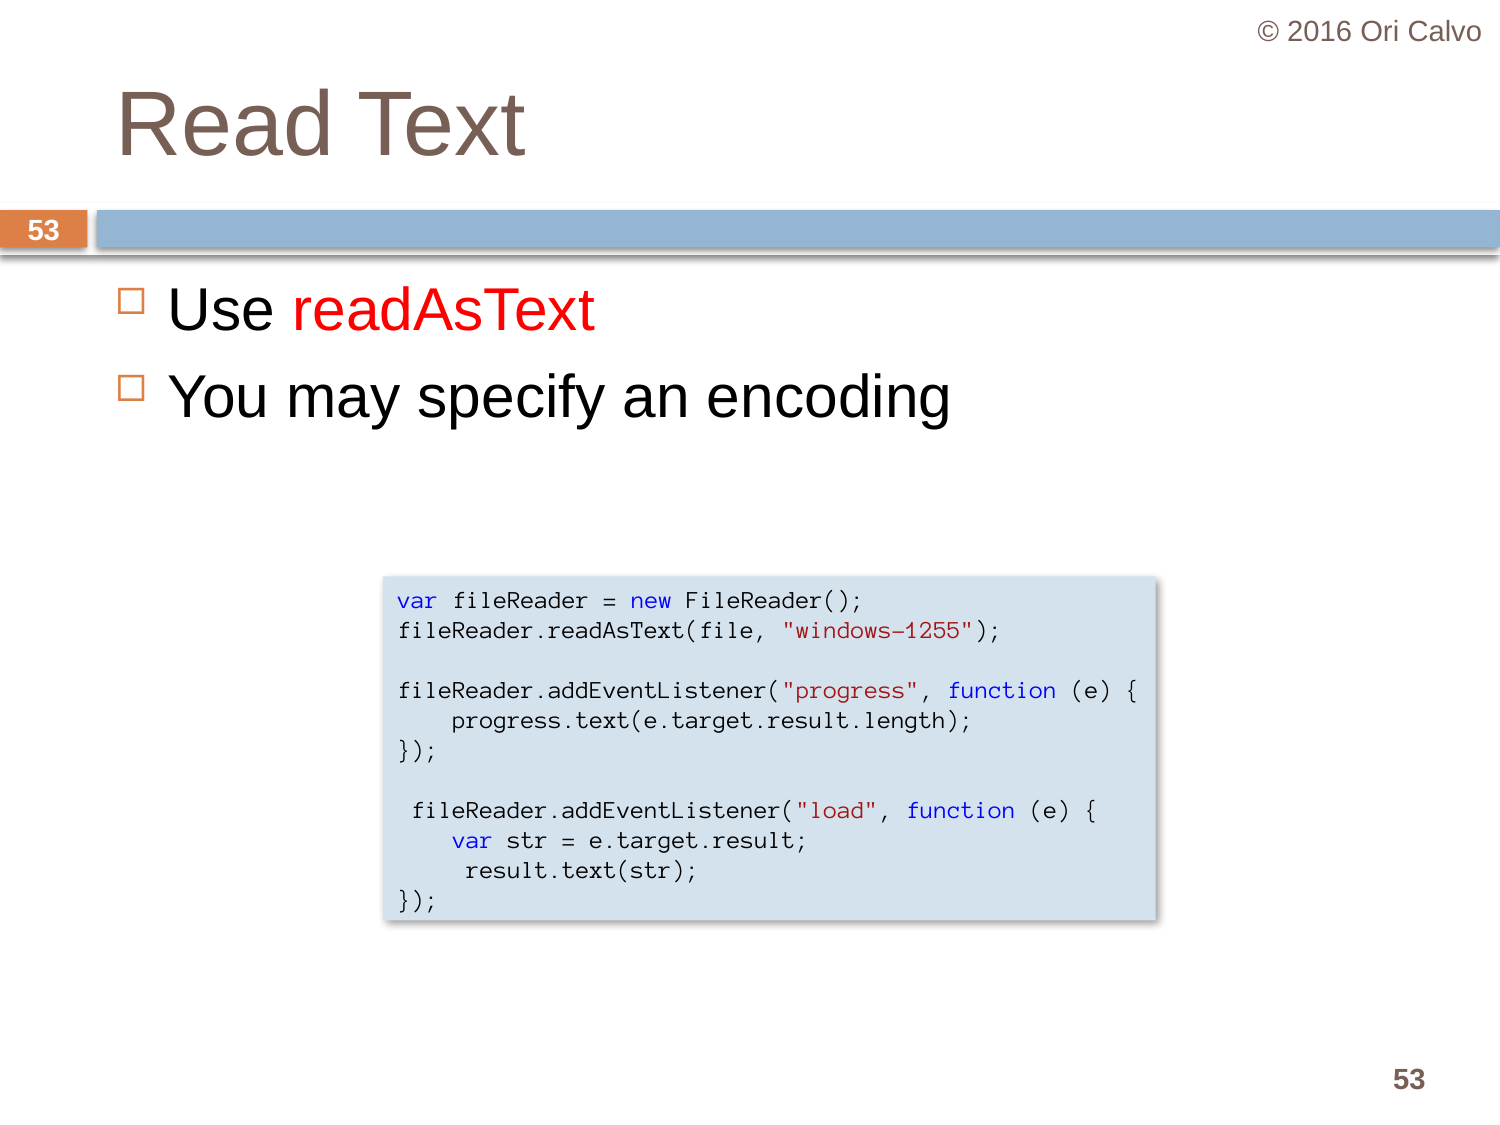

© 2016 Ori Calvo
# Read Text
53
Use readAsText
You may specify an encoding

var fileReader = new FileReader();
fileReader.readAsText(file, "windows-1255");

fileReader.addEventListener("progress", function (e) {
    progress.text(e.target.result.length);
});

 fileReader.addEventListener("load", function (e) {
    var str = e.target.result;
     result.text(str);
});